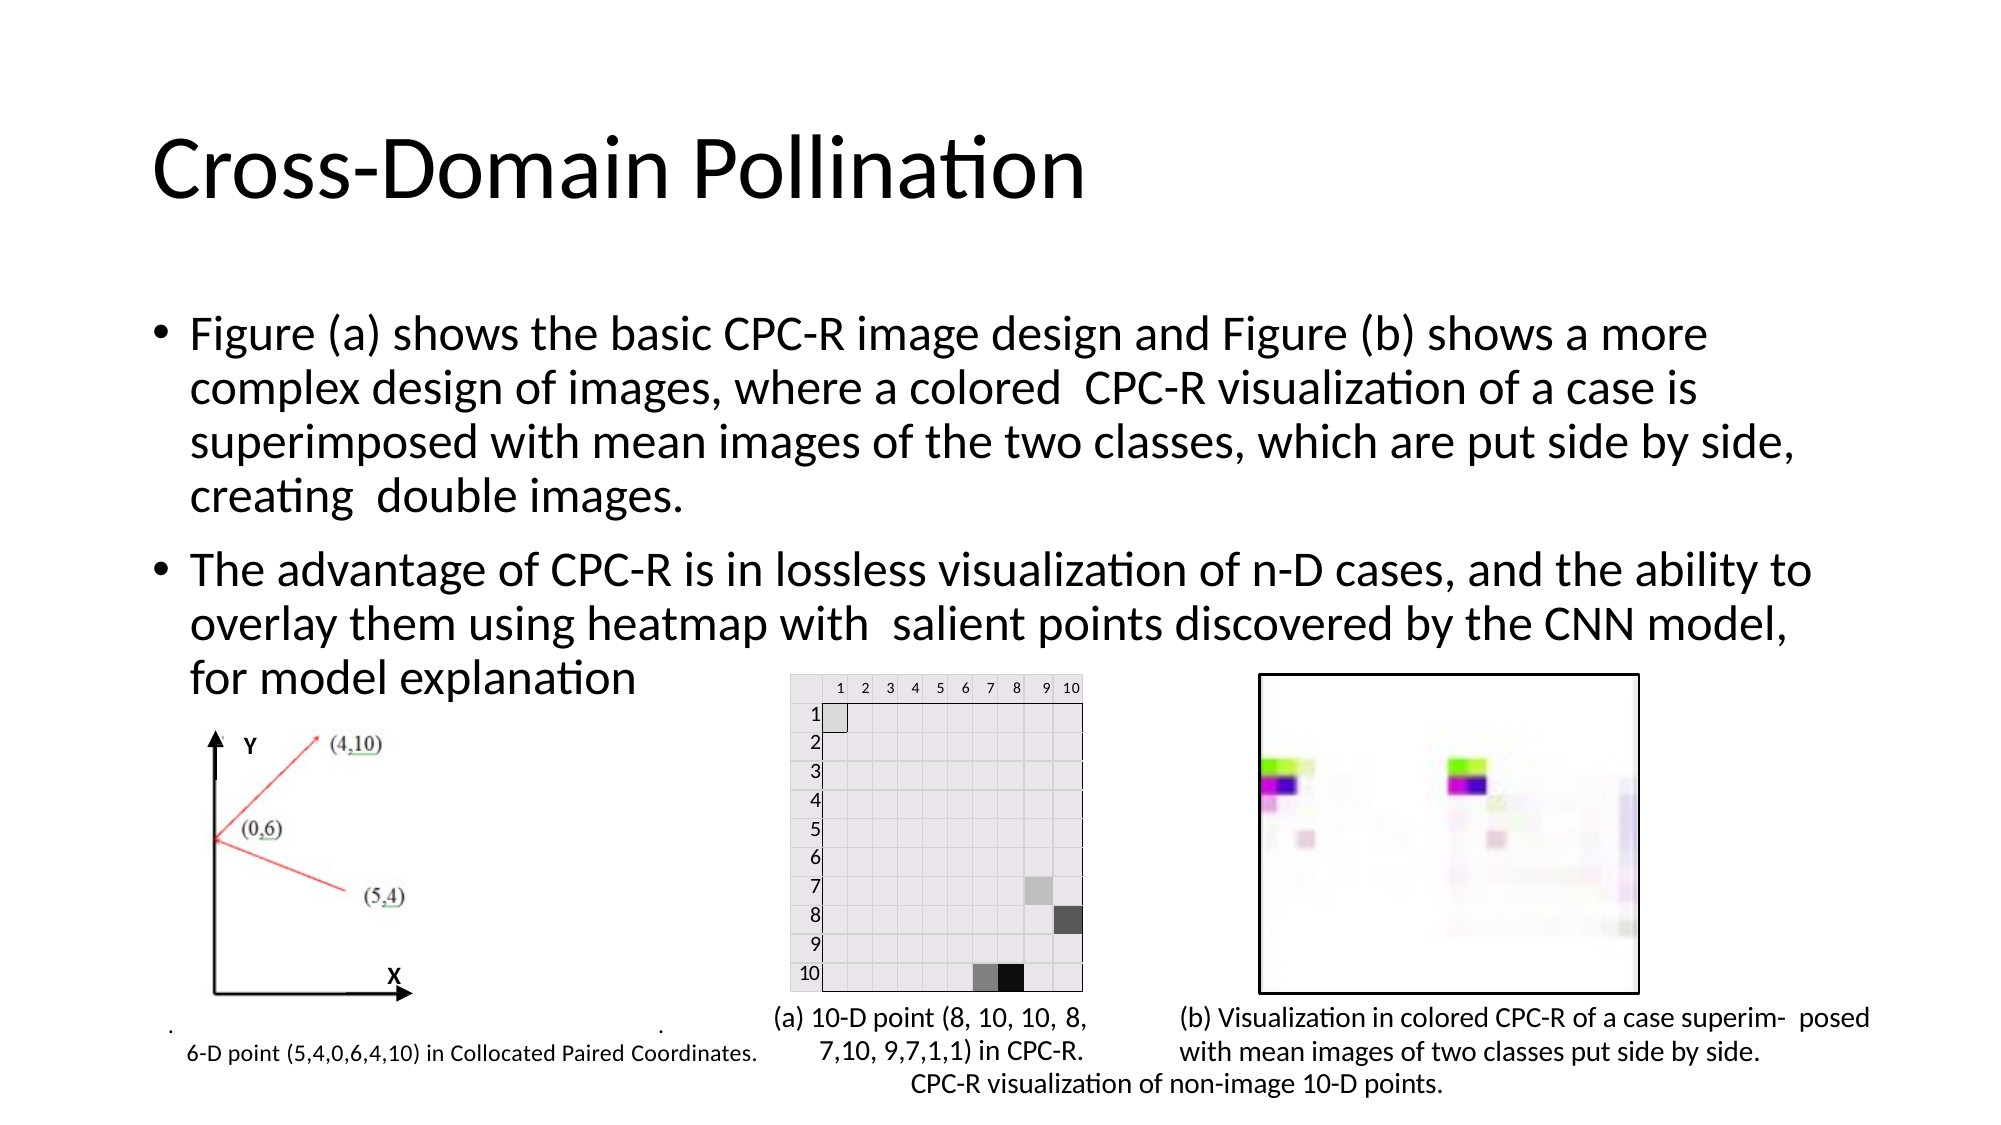

# Cross-Domain Pollination
Figure (a) shows the basic CPC-R image design and Figure (b) shows a more complex design of images, where a colored  CPC-R visualization of a case is superimposed with mean images of the two classes, which are put side by side, creating  double images.
The advantage of CPC-R is in lossless visualization of n-D cases, and the ability to overlay them using heatmap with  salient points discovered by the CNN model, for model explanation

|  | 1 | 2 | 3 | 4 | 5 | 6 | 7 | 8 | 9 | 10 |
| --- | --- | --- | --- | --- | --- | --- | --- | --- | --- | --- |
| 1 |  |  |  |  |  |  |  |  |  |  |
| 2 |  |  |  |  |  |  |  |  |  |  |
| 3 |  |  |  |  |  |  |  |  |  |  |
| 4 |  |  |  |  |  |  |  |  |  |  |
| 5 |  |  |  |  |  |  |  |  |  |  |
| 6 |  |  |  |  |  |  |  |  |  |  |
| 7 |  |  |  |  |  |  |  |  |  |  |
| 8 |  |  |  |  |  |  |  |  |  |  |
| 9 |  |  |  |  |  |  |  |  |  |  |
| 10 |  |  |  |  |  |  |  |  |  |  |

Y

X

(a) 10-D point (8, 10, 10, 8,
(b) Visualization in colored CPC-R of a case superim-  posed with mean images of two classes put side by side.
.	.
7,10, 9,7,1,1) in CPC-R.
6-D point (5,4,0,6,4,10) in Collocated Paired Coordinates.
CPC-R visualization of non-image 10-D points.